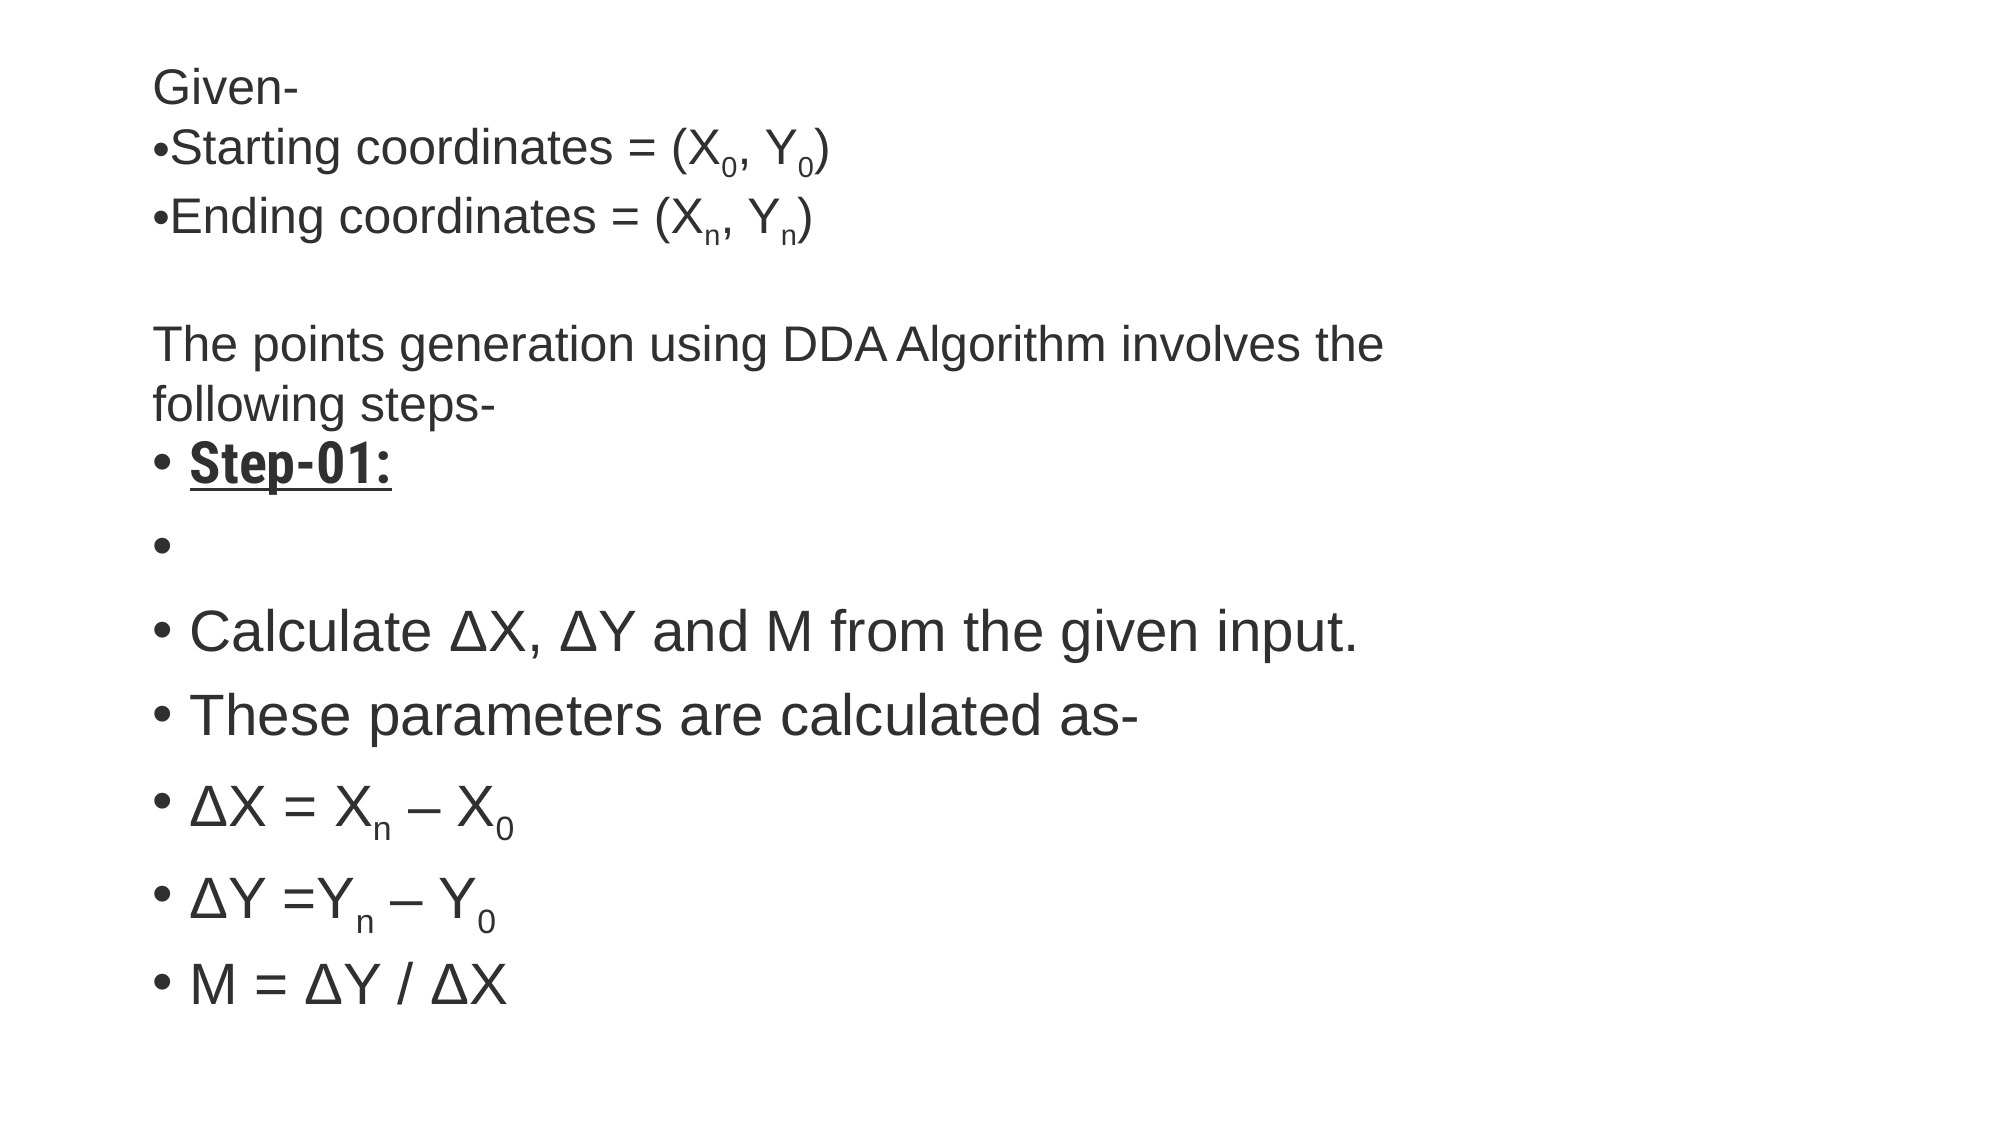

Given-
Starting coordinates = (X0, Y0)
Ending coordinates = (Xn, Yn)

The points generation using DDA Algorithm involves the following steps-
#
Step-01:

Calculate ΔX, ΔY and M from the given input.
These parameters are calculated as-
ΔX = Xn – X0
ΔY =Yn – Y0
M = ΔY / ΔX